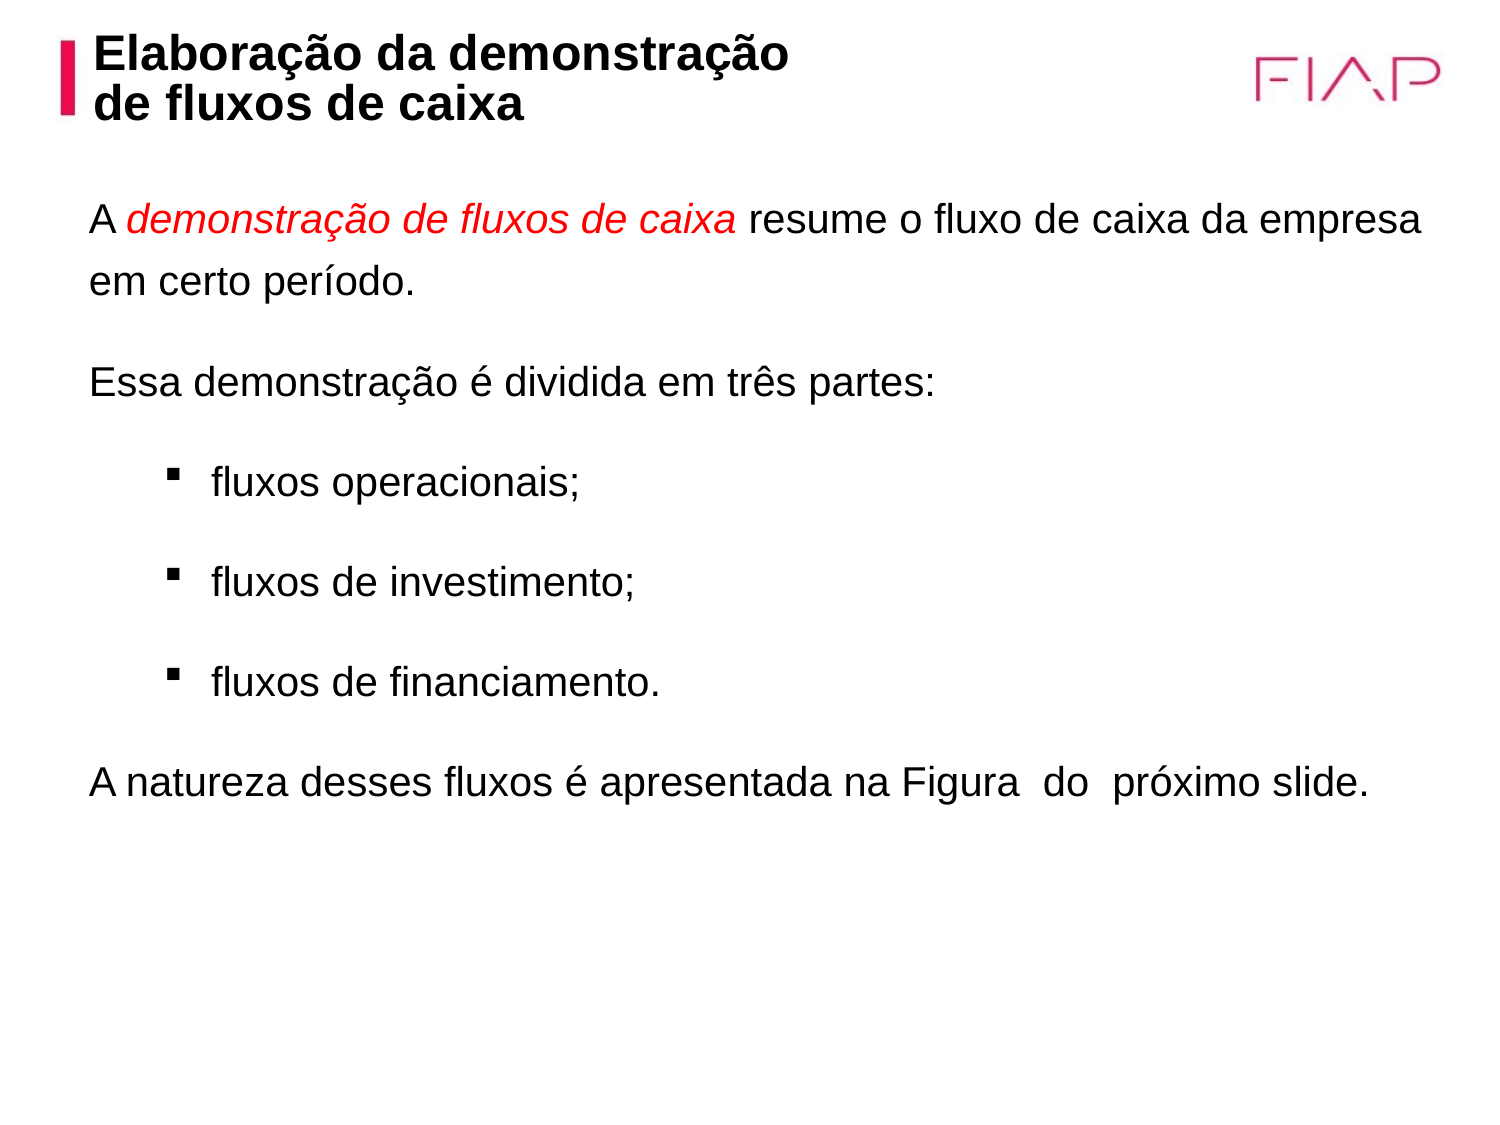

Elaboração da demonstração
de fluxos de caixa
A demonstração de fluxos de caixa resume o fluxo de caixa da empresa em certo período.
Essa demonstração é dividida em três partes:
fluxos operacionais;
fluxos de investimento;
fluxos de financiamento.
A natureza desses fluxos é apresentada na Figura  do  próximo slide.